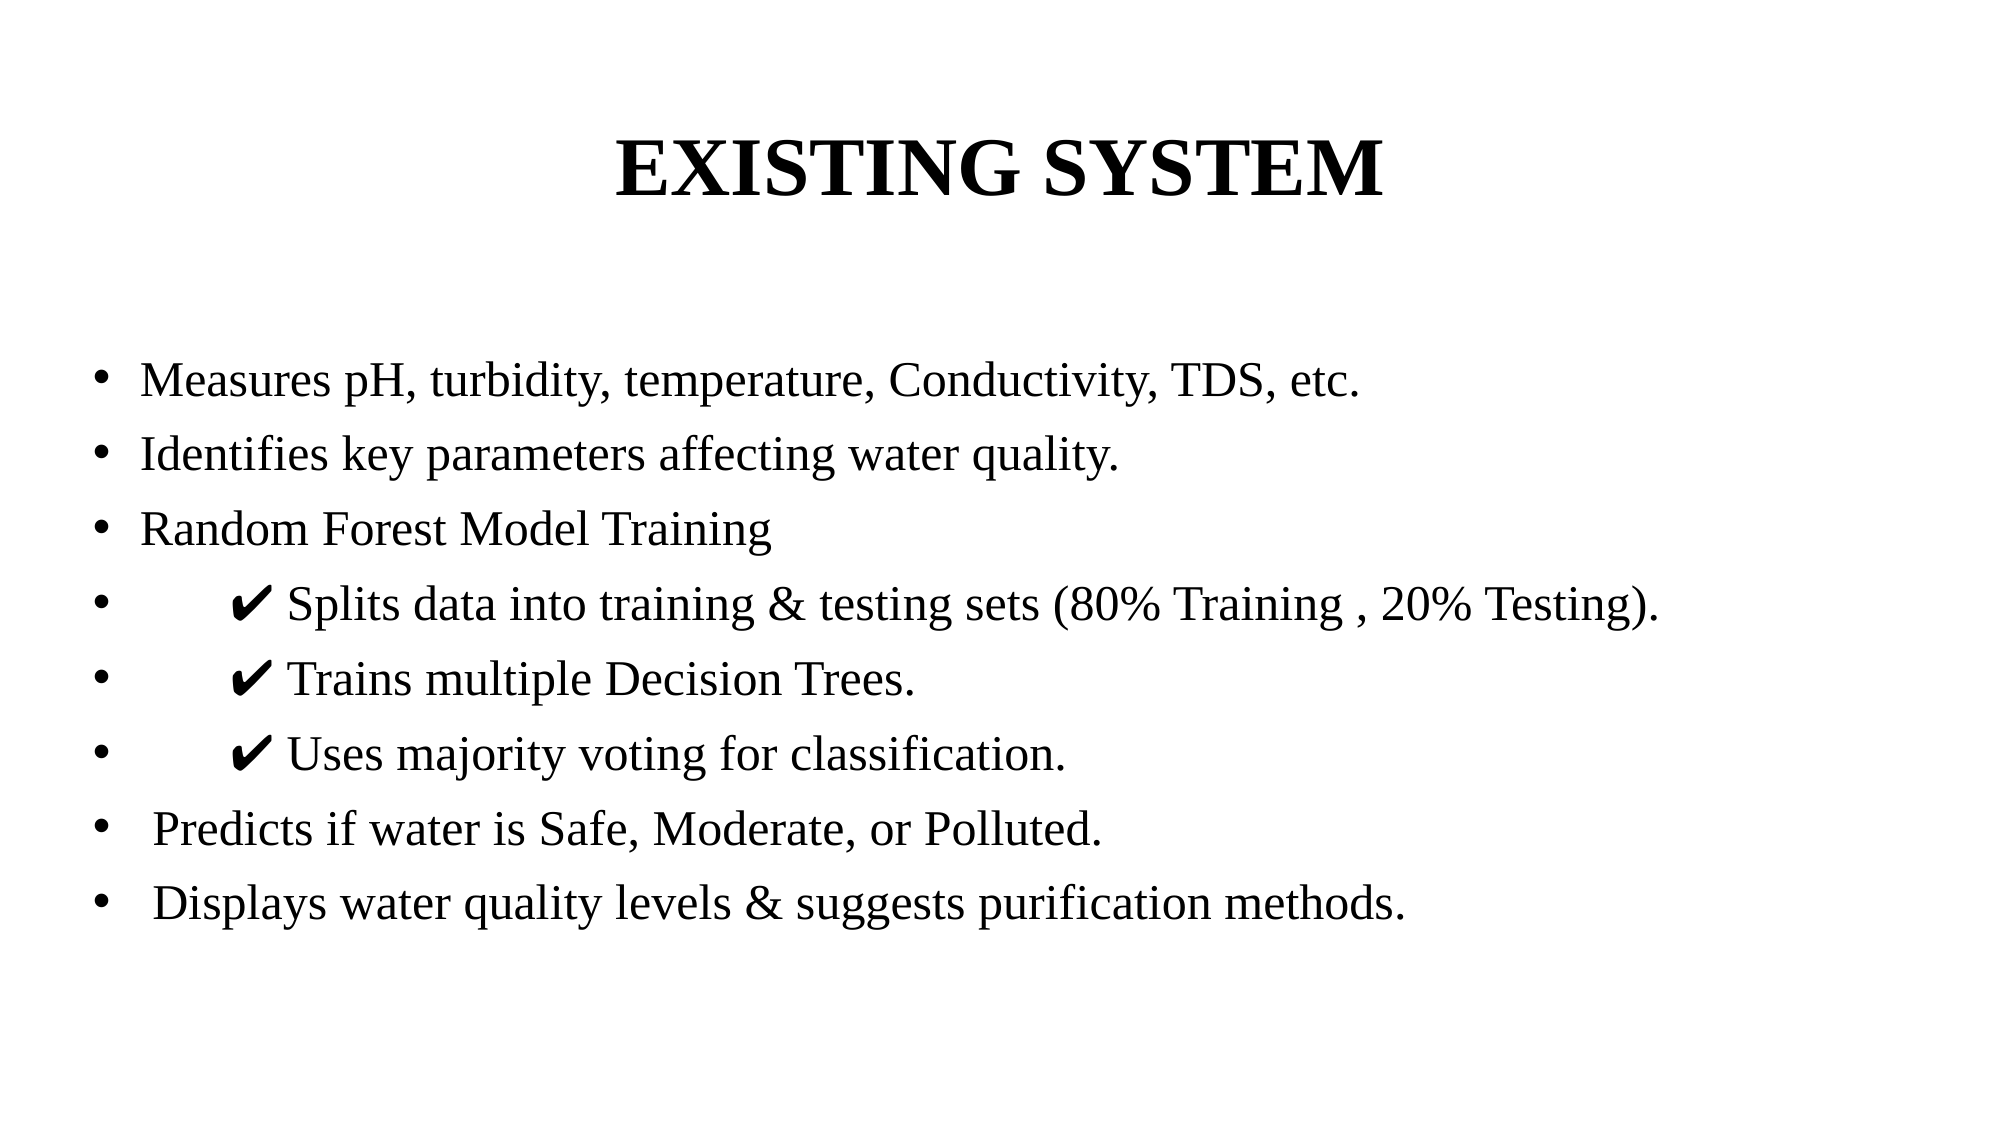

# EXISTING SYSTEM
Measures pH, turbidity, temperature, Conductivity, TDS, etc.
Identifies key parameters affecting water quality.
Random Forest Model Training
        ✔ Splits data into training & testing sets (80% Training , 20% Testing).
        ✔ Trains multiple Decision Trees.
        ✔ Uses majority voting for classification.
 Predicts if water is Safe, Moderate, or Polluted.
 Displays water quality levels & suggests purification methods.